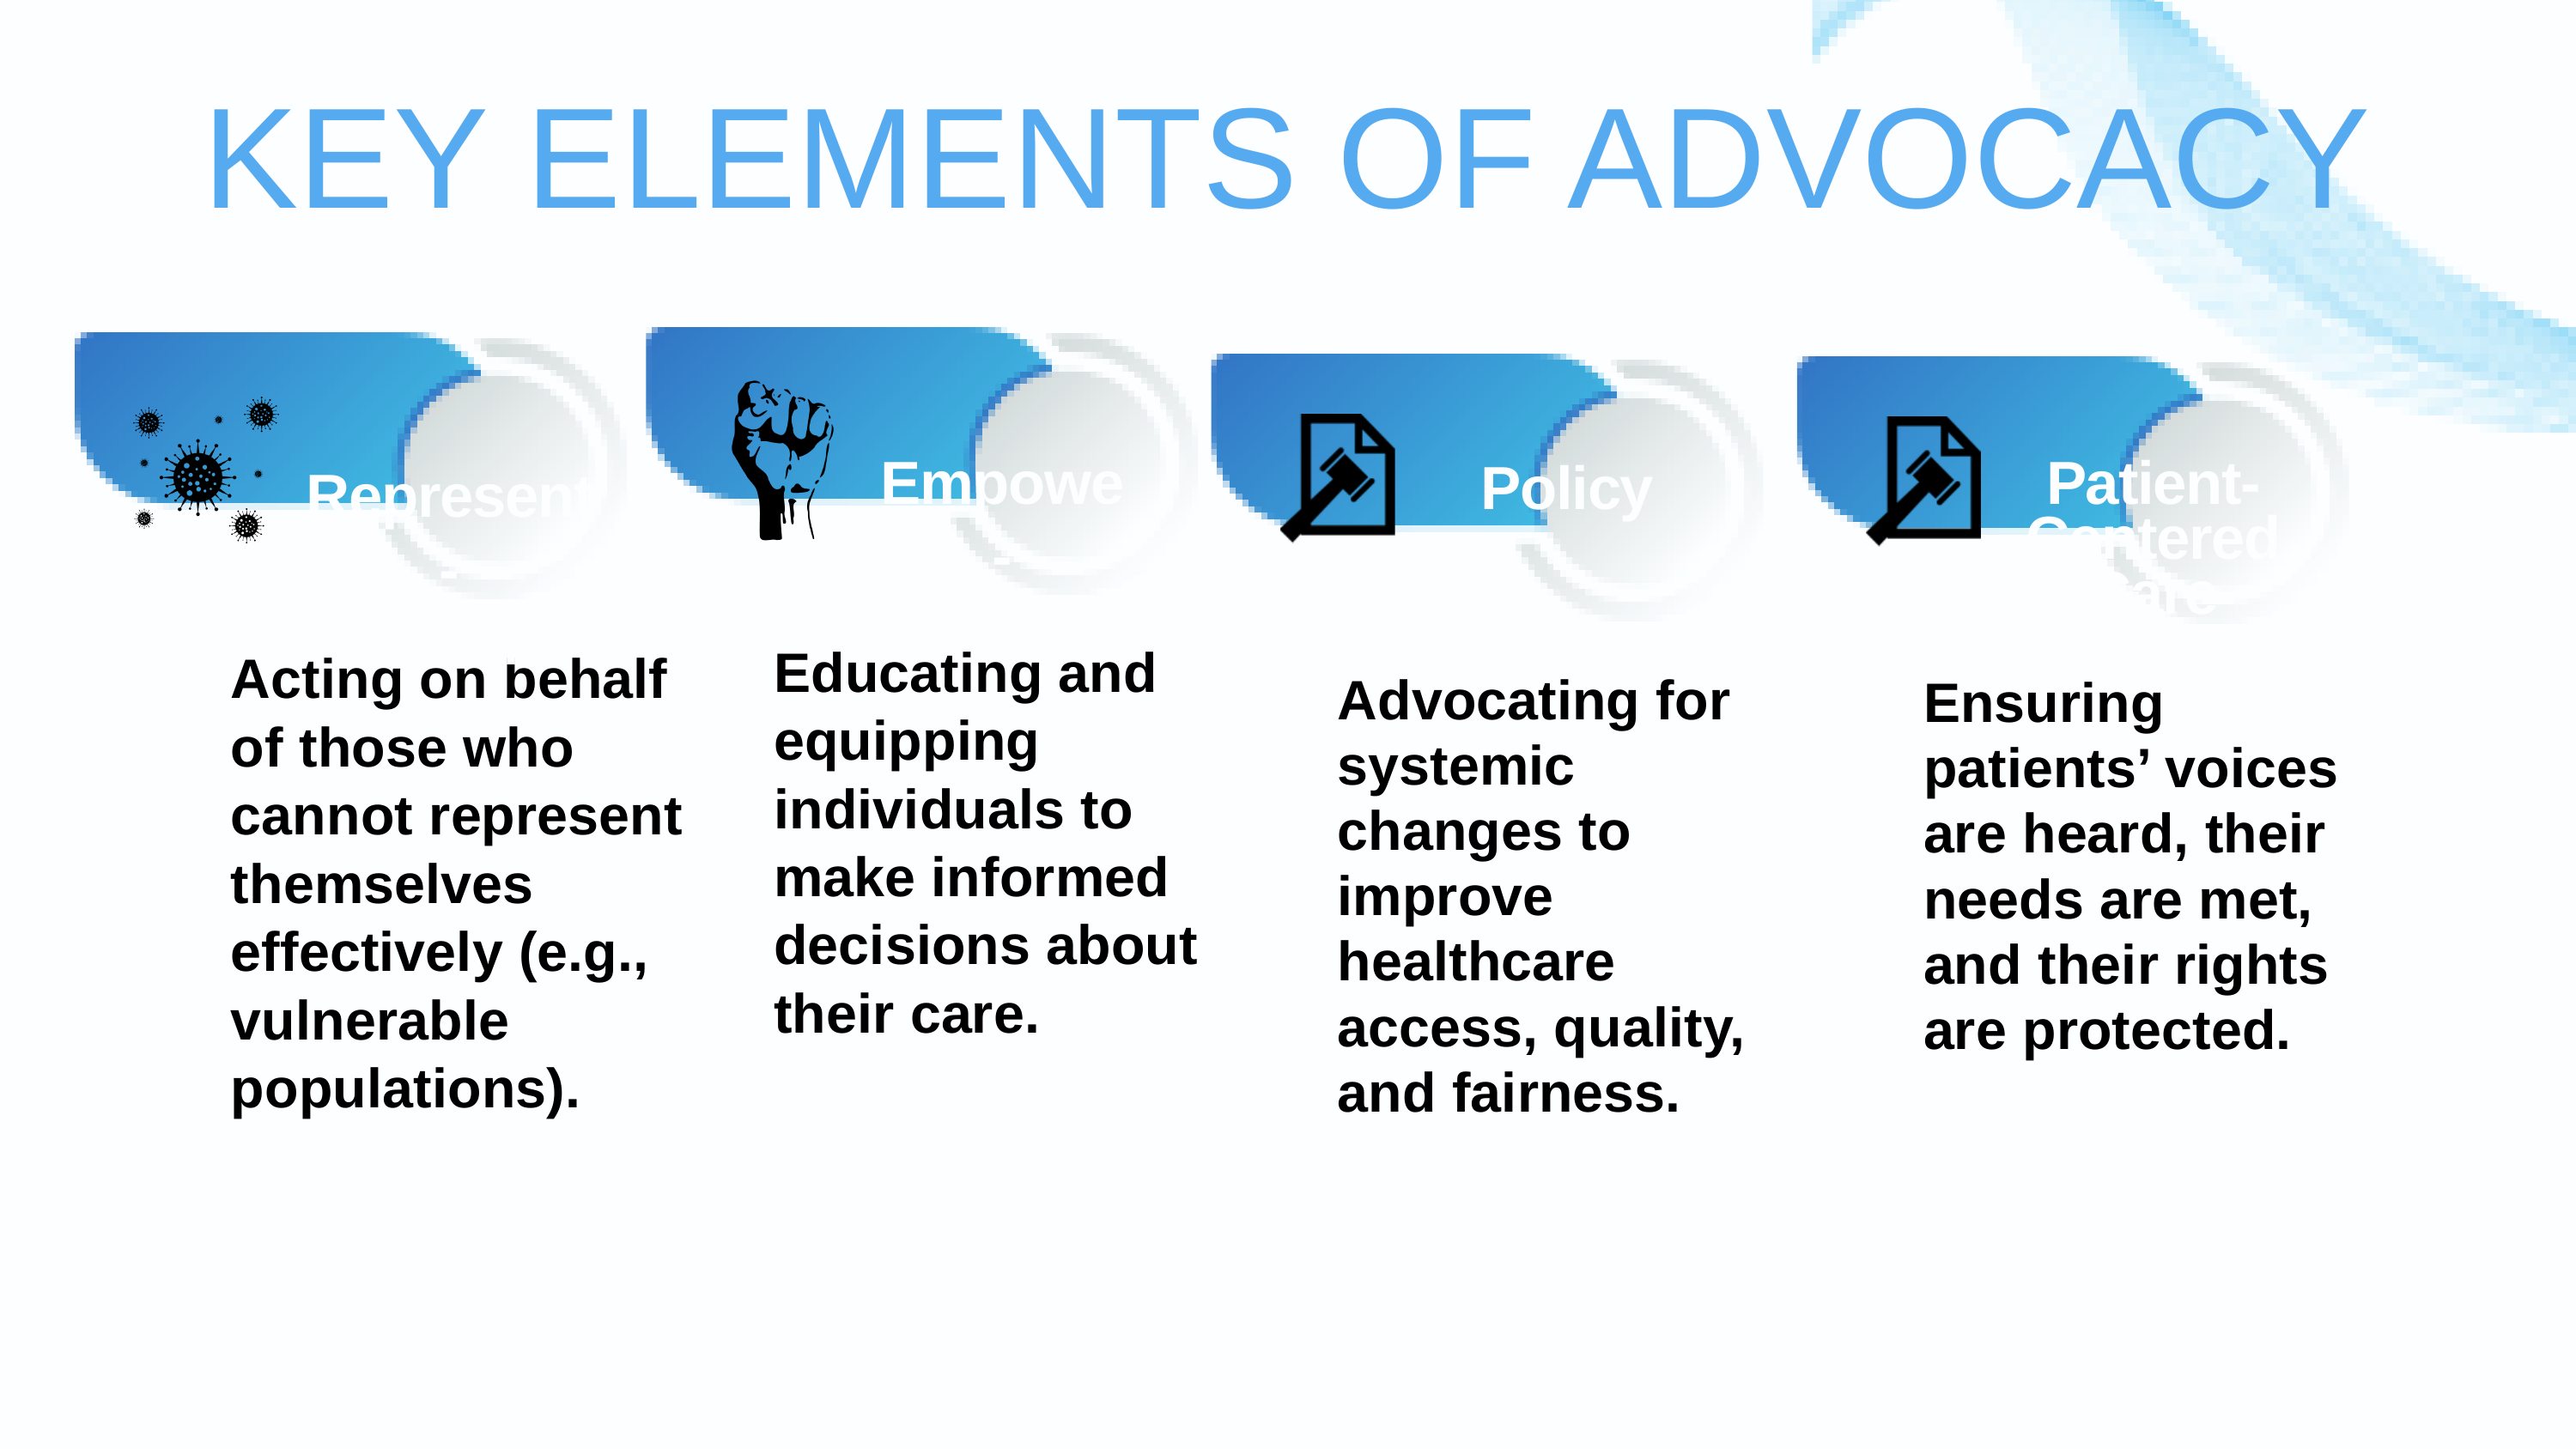

KEY ELEMENTS OF ADVOCACY

Empowe-
rment
Policy
 Influence
Represent-
ation
Patient-Centered Care
Educating and equipping individuals to make informed decisions about their care.

Acting on behalf of those who cannot represent themselves effectively (e.g., vulnerable populations).
Advocating for systemic changes to improve healthcare access, quality, and fairness.

Ensuring patients’ voices are heard, their needs are met, and their rights are protected.